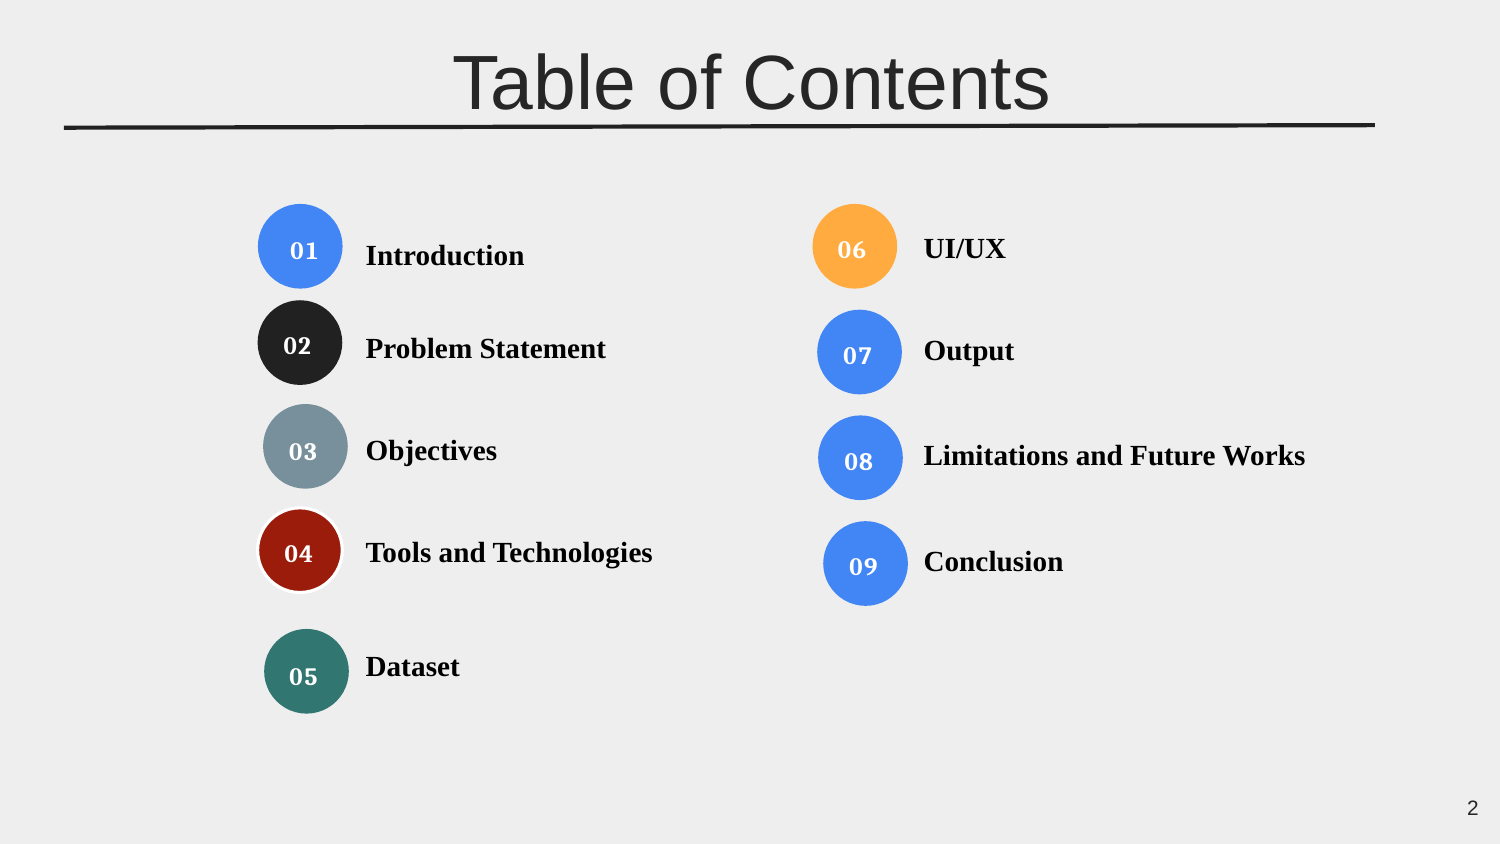

Table of Contents

UI/UX
06
01
Introduction

Problem Statement
02
Output
07

Objectives
03
Limitations and Future Works
08

Tools and Technologies
04
Conclusion
09

Dataset
05
2